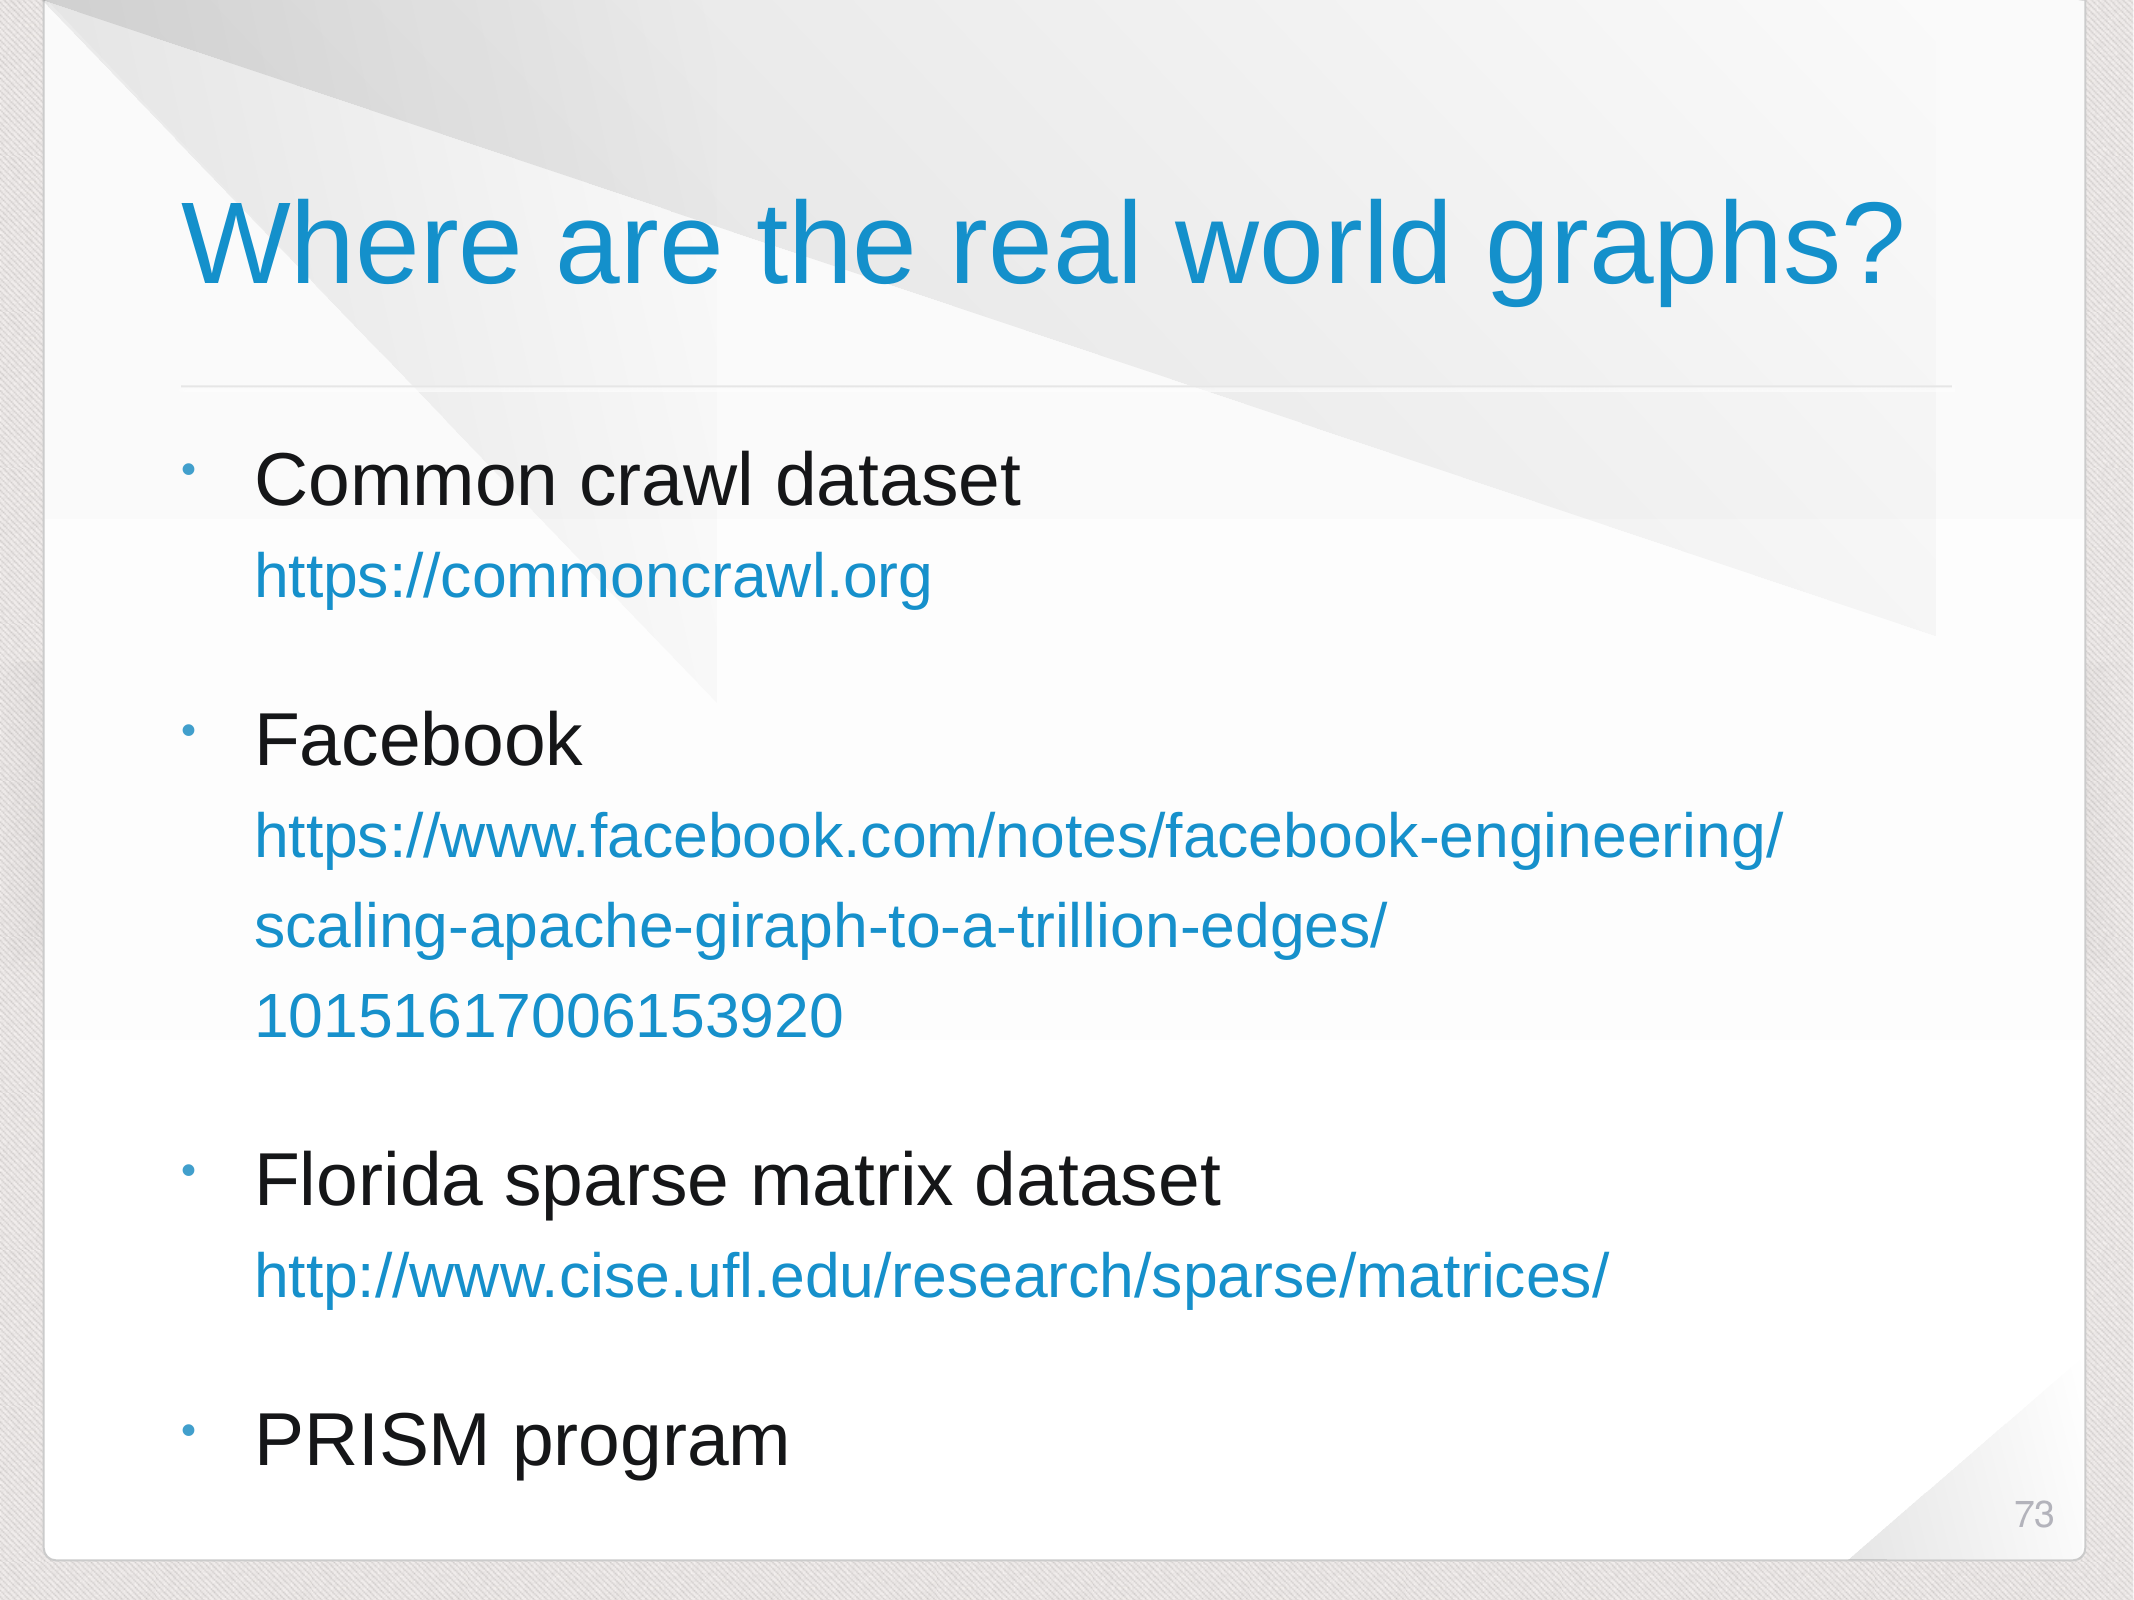

# Where are the real world graphs?
Common crawl dataset
https://commoncrawl.org
Facebook
https://www.facebook.com/notes/facebook-engineering/scaling-apache-giraph-to-a-trillion-edges/10151617006153920
Florida sparse matrix dataset
http://www.cise.ufl.edu/research/sparse/matrices/
PRISM program
73